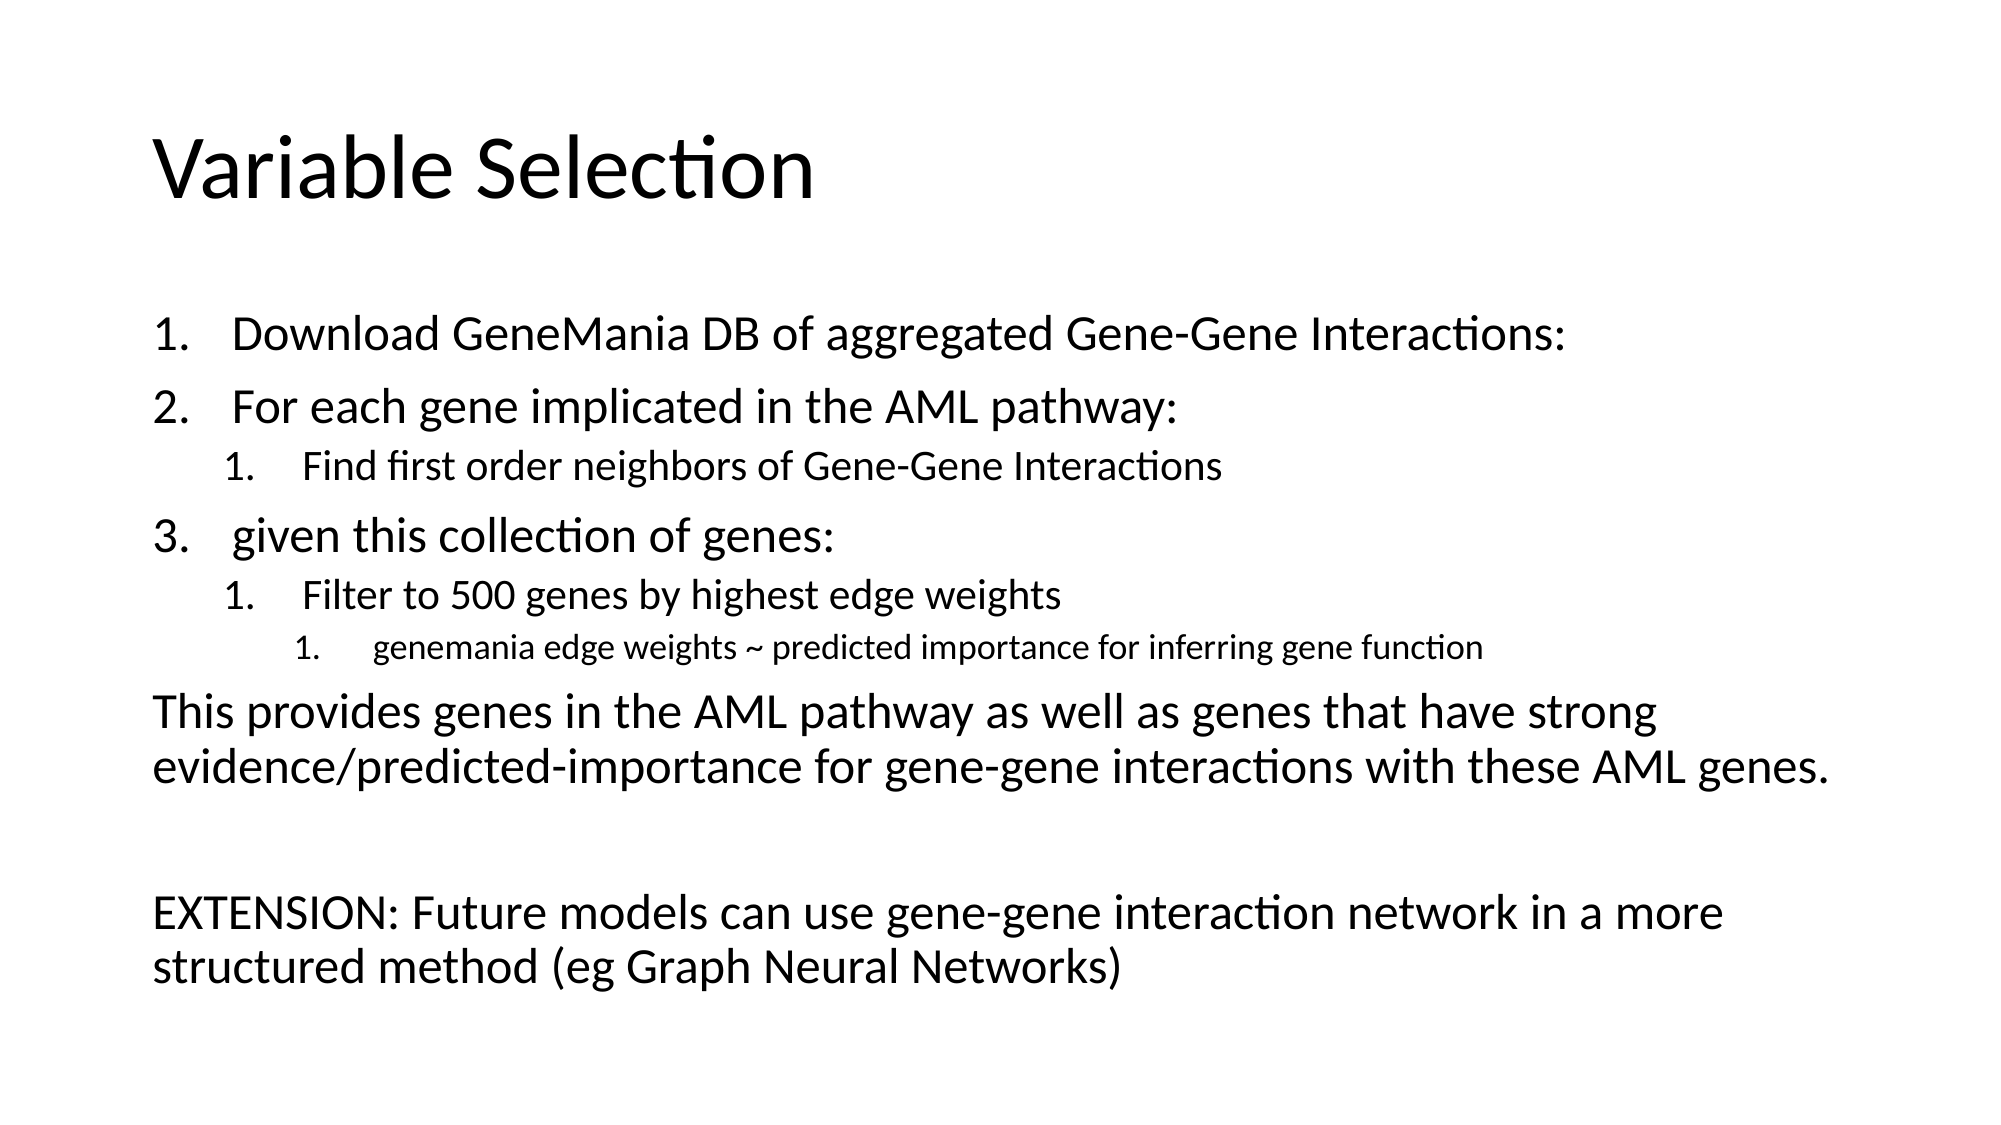

# Variable Selection
Download GeneMania DB of aggregated Gene-Gene Interactions:
For each gene implicated in the AML pathway:
Find first order neighbors of Gene-Gene Interactions
given this collection of genes:
Filter to 500 genes by highest edge weights
genemania edge weights ~ predicted importance for inferring gene function
This provides genes in the AML pathway as well as genes that have strong evidence/predicted-importance for gene-gene interactions with these AML genes.

EXTENSION: Future models can use gene-gene interaction network in a more structured method (eg Graph Neural Networks)